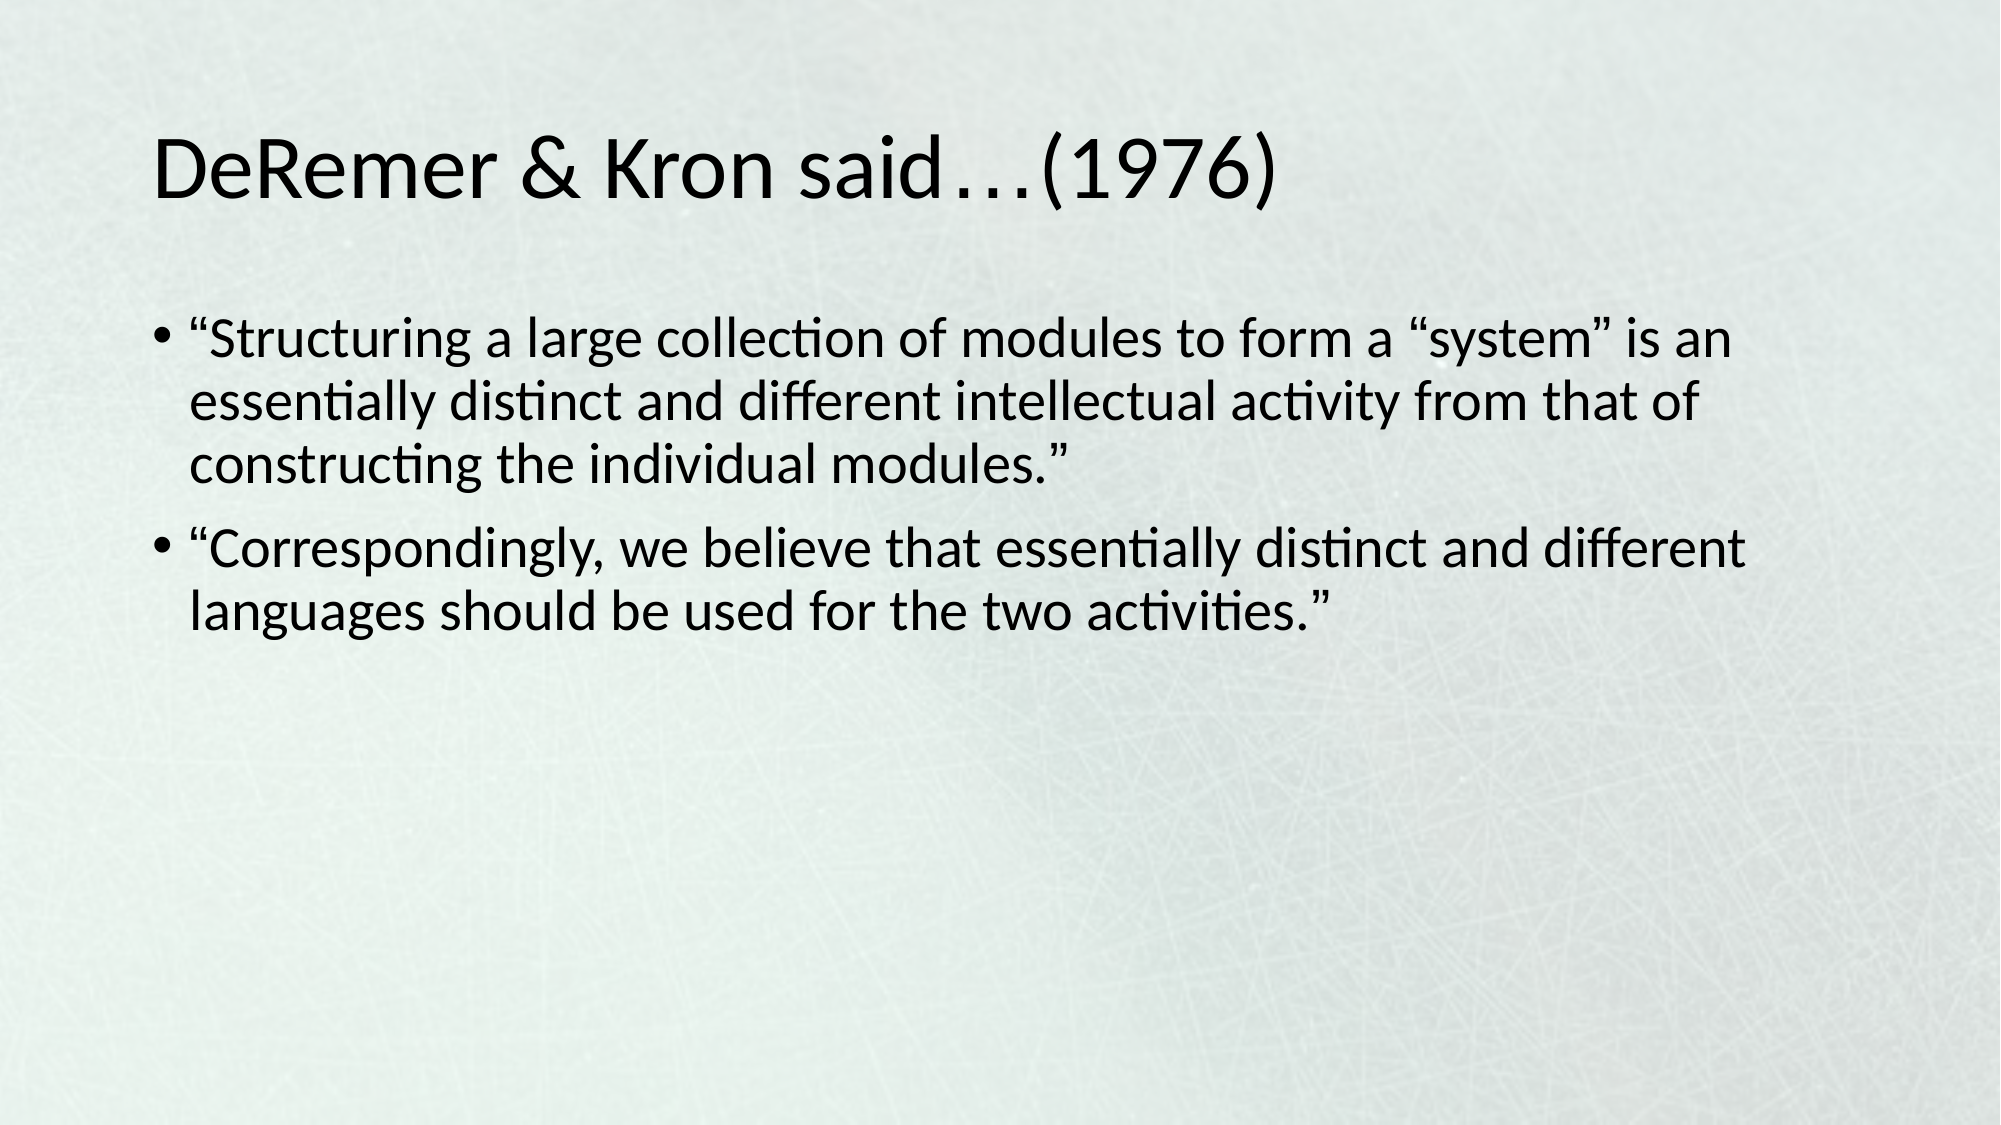

# DeRemer & Kron said…(1976)
“Structuring a large collection of modules to form a “system” is an essentially distinct and different intellectual activity from that of constructing the individual modules.”
“Correspondingly, we believe that essentially distinct and different languages should be used for the two activities.”